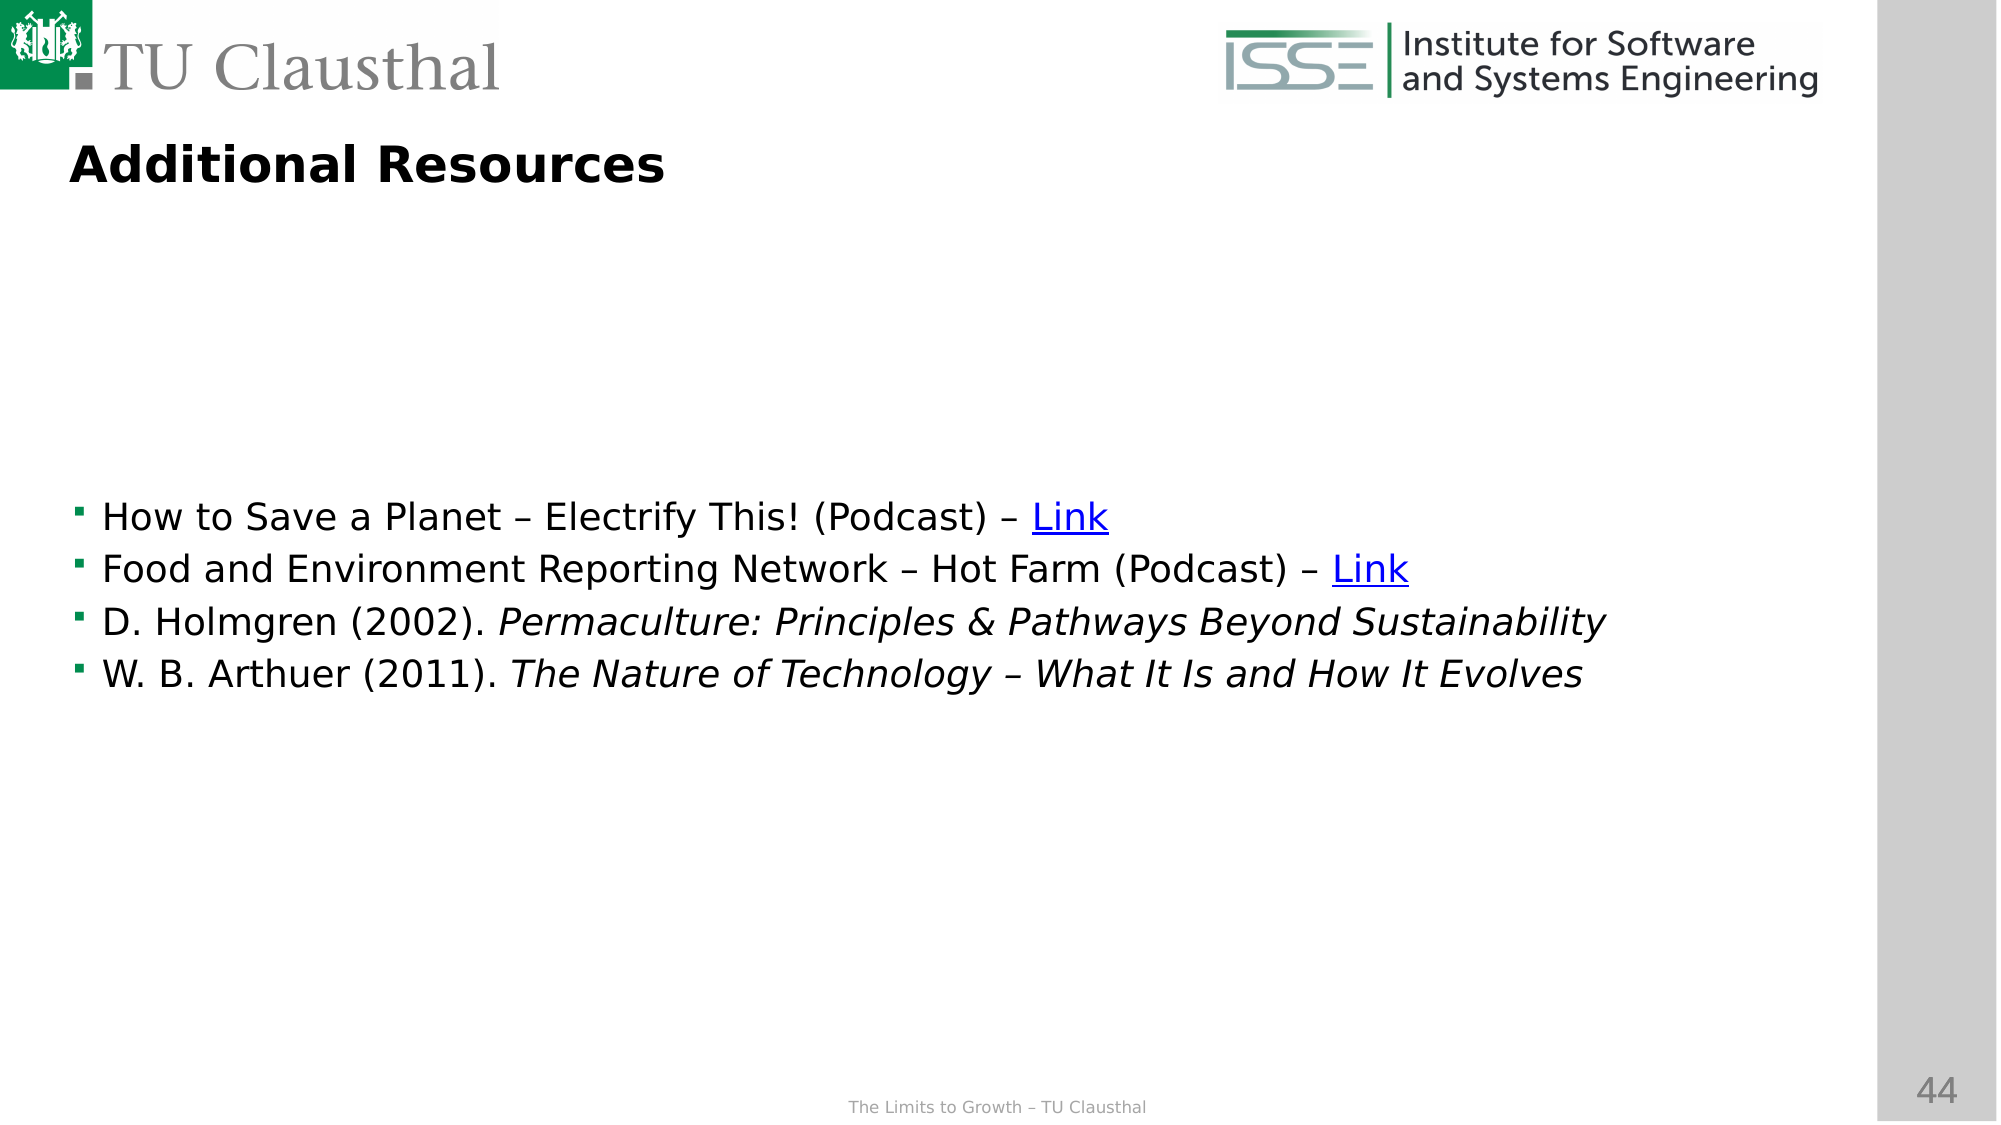

Additional Resources
How to Save a Planet – Electrify This! (Podcast) – Link
Food and Environment Reporting Network – Hot Farm (Podcast) – Link
D. Holmgren (2002). Permaculture: Principles & Pathways Beyond Sustainability
W. B. Arthuer (2011). The Nature of Technology – What It Is and How It Evolves